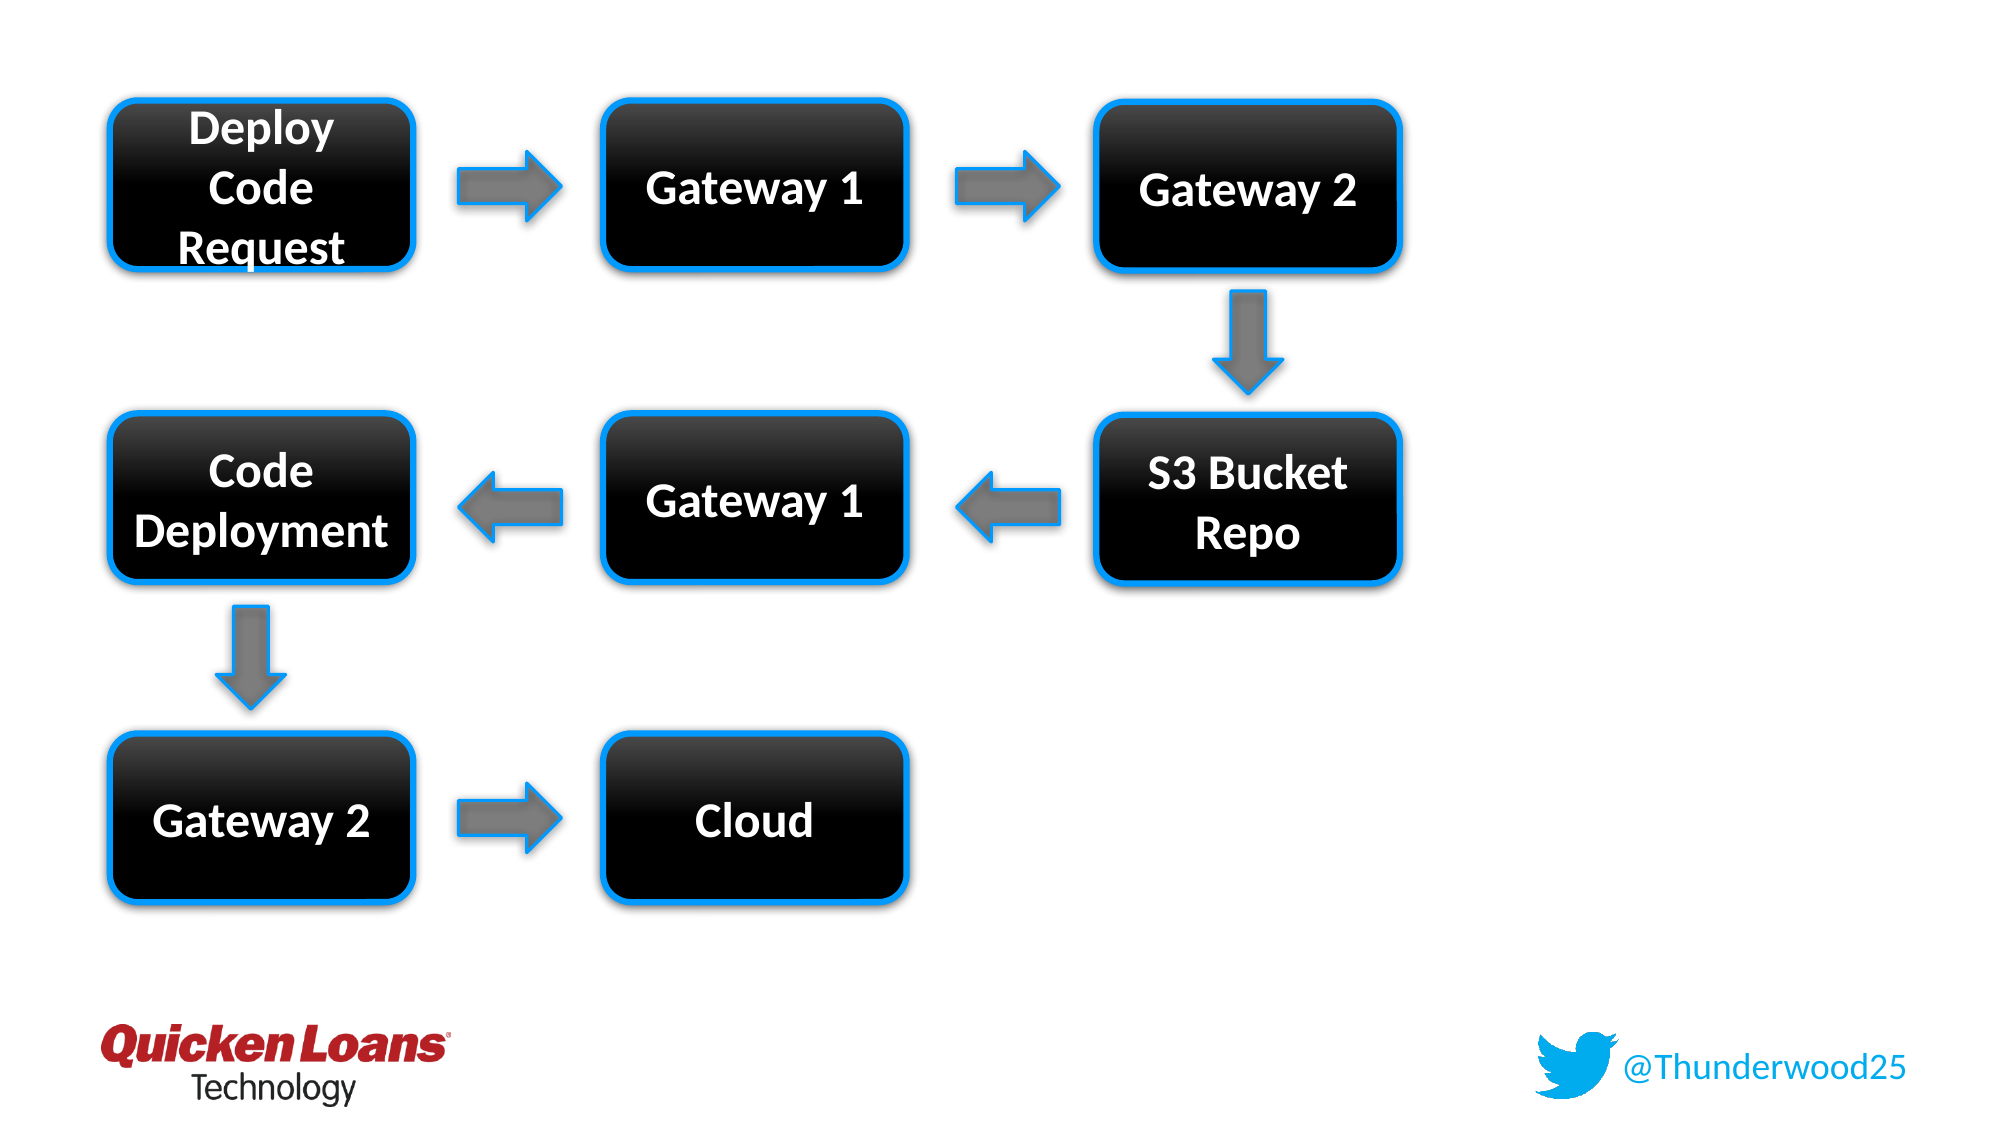

Deploy Code Request
Gateway 1
Gateway 2

Code Deployment
Gateway 1
S3 Bucket Repo

Gateway 2
Cloud